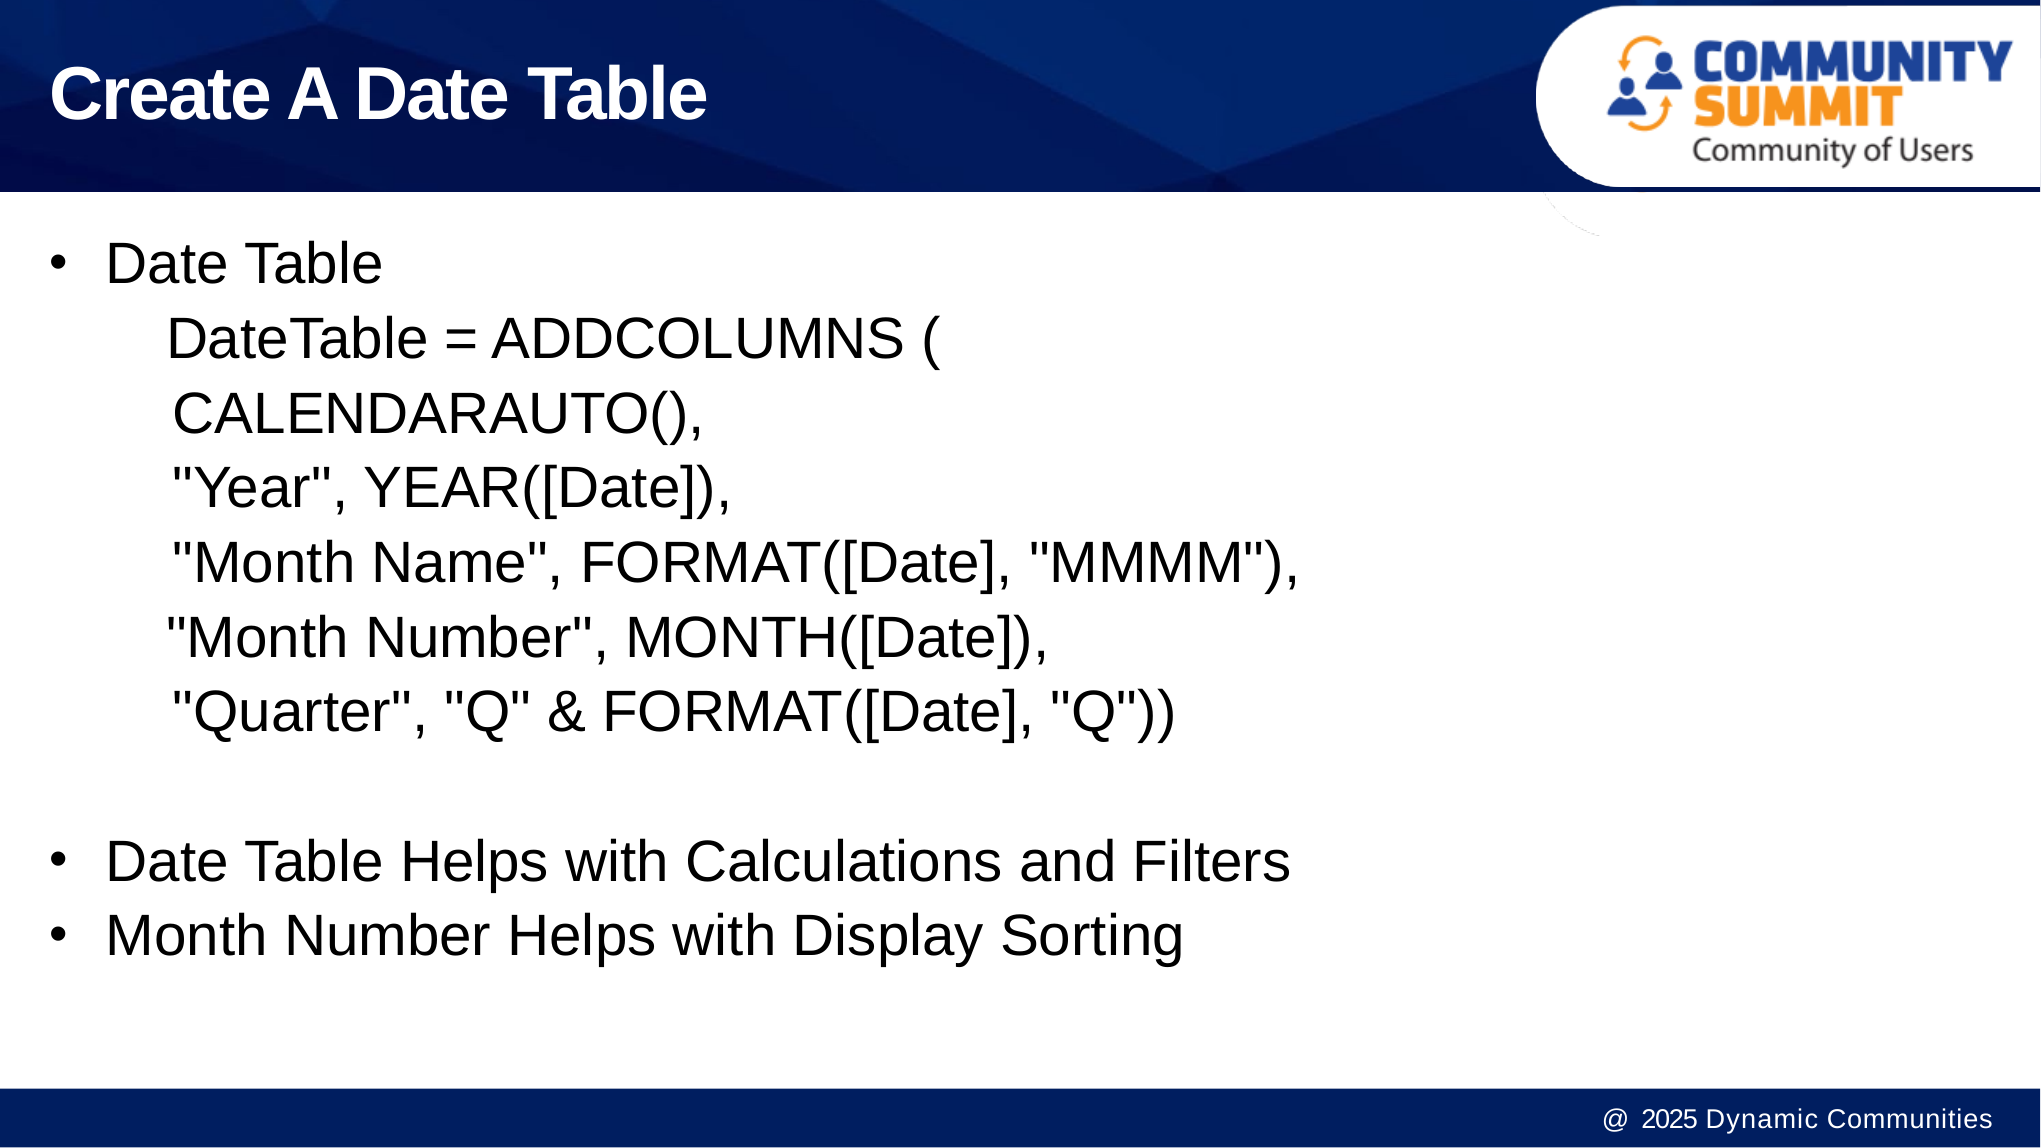

# Create A Date Table
Date Table
  DateTable = ADDCOLUMNS (
     CALENDARAUTO(),
     "Year", YEAR([Date]),
     "Month Name", FORMAT([Date], "MMMM"),
  "Month Number", MONTH([Date]),
     "Quarter", "Q" & FORMAT([Date], "Q"))

Date Table Helps with Calculations and Filters
Month Number Helps with Display Sorting